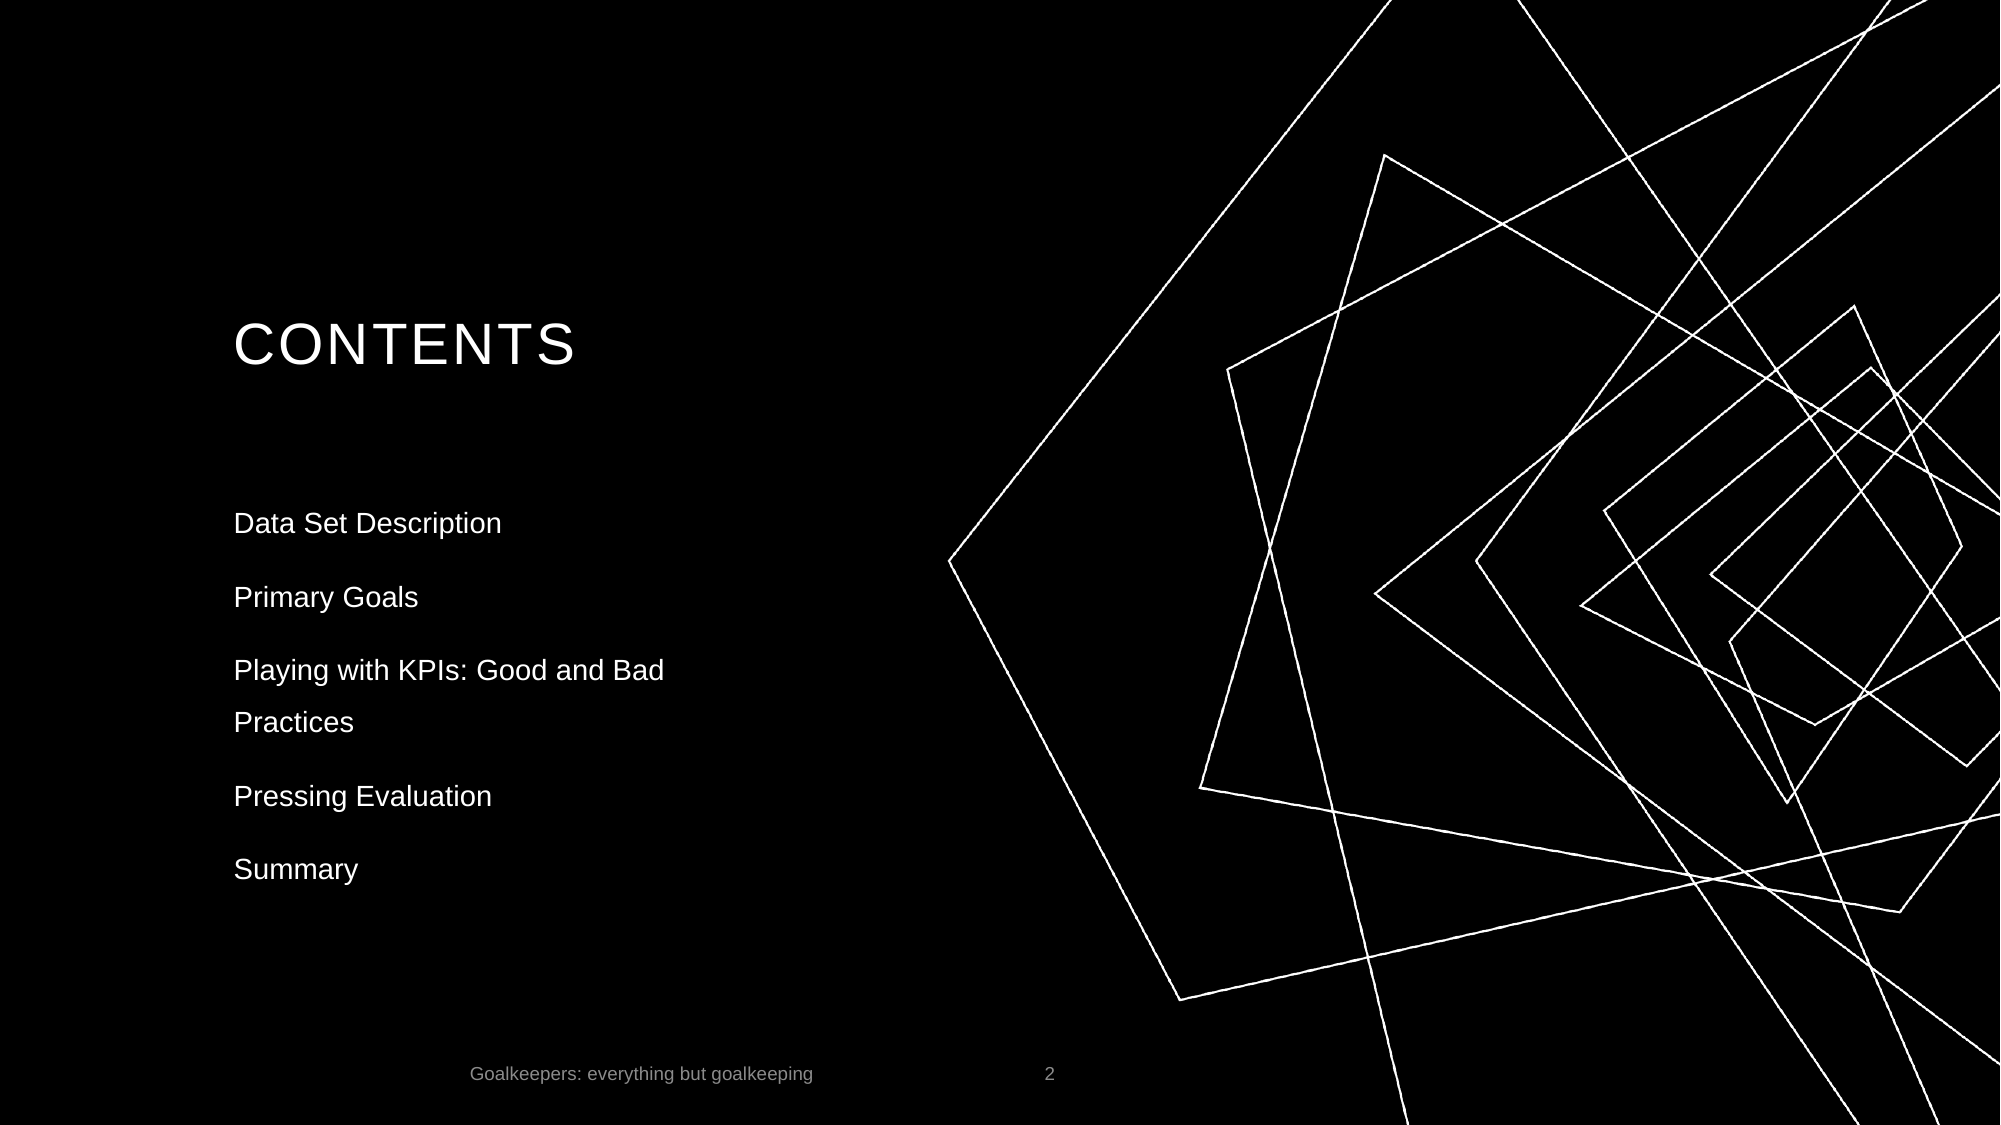

# Contents
Data Set Description
Primary Goals
Playing with KPIs: Good and Bad Practices
Pressing Evaluation
Summary
Goalkeepers: everything but goalkeeping
2